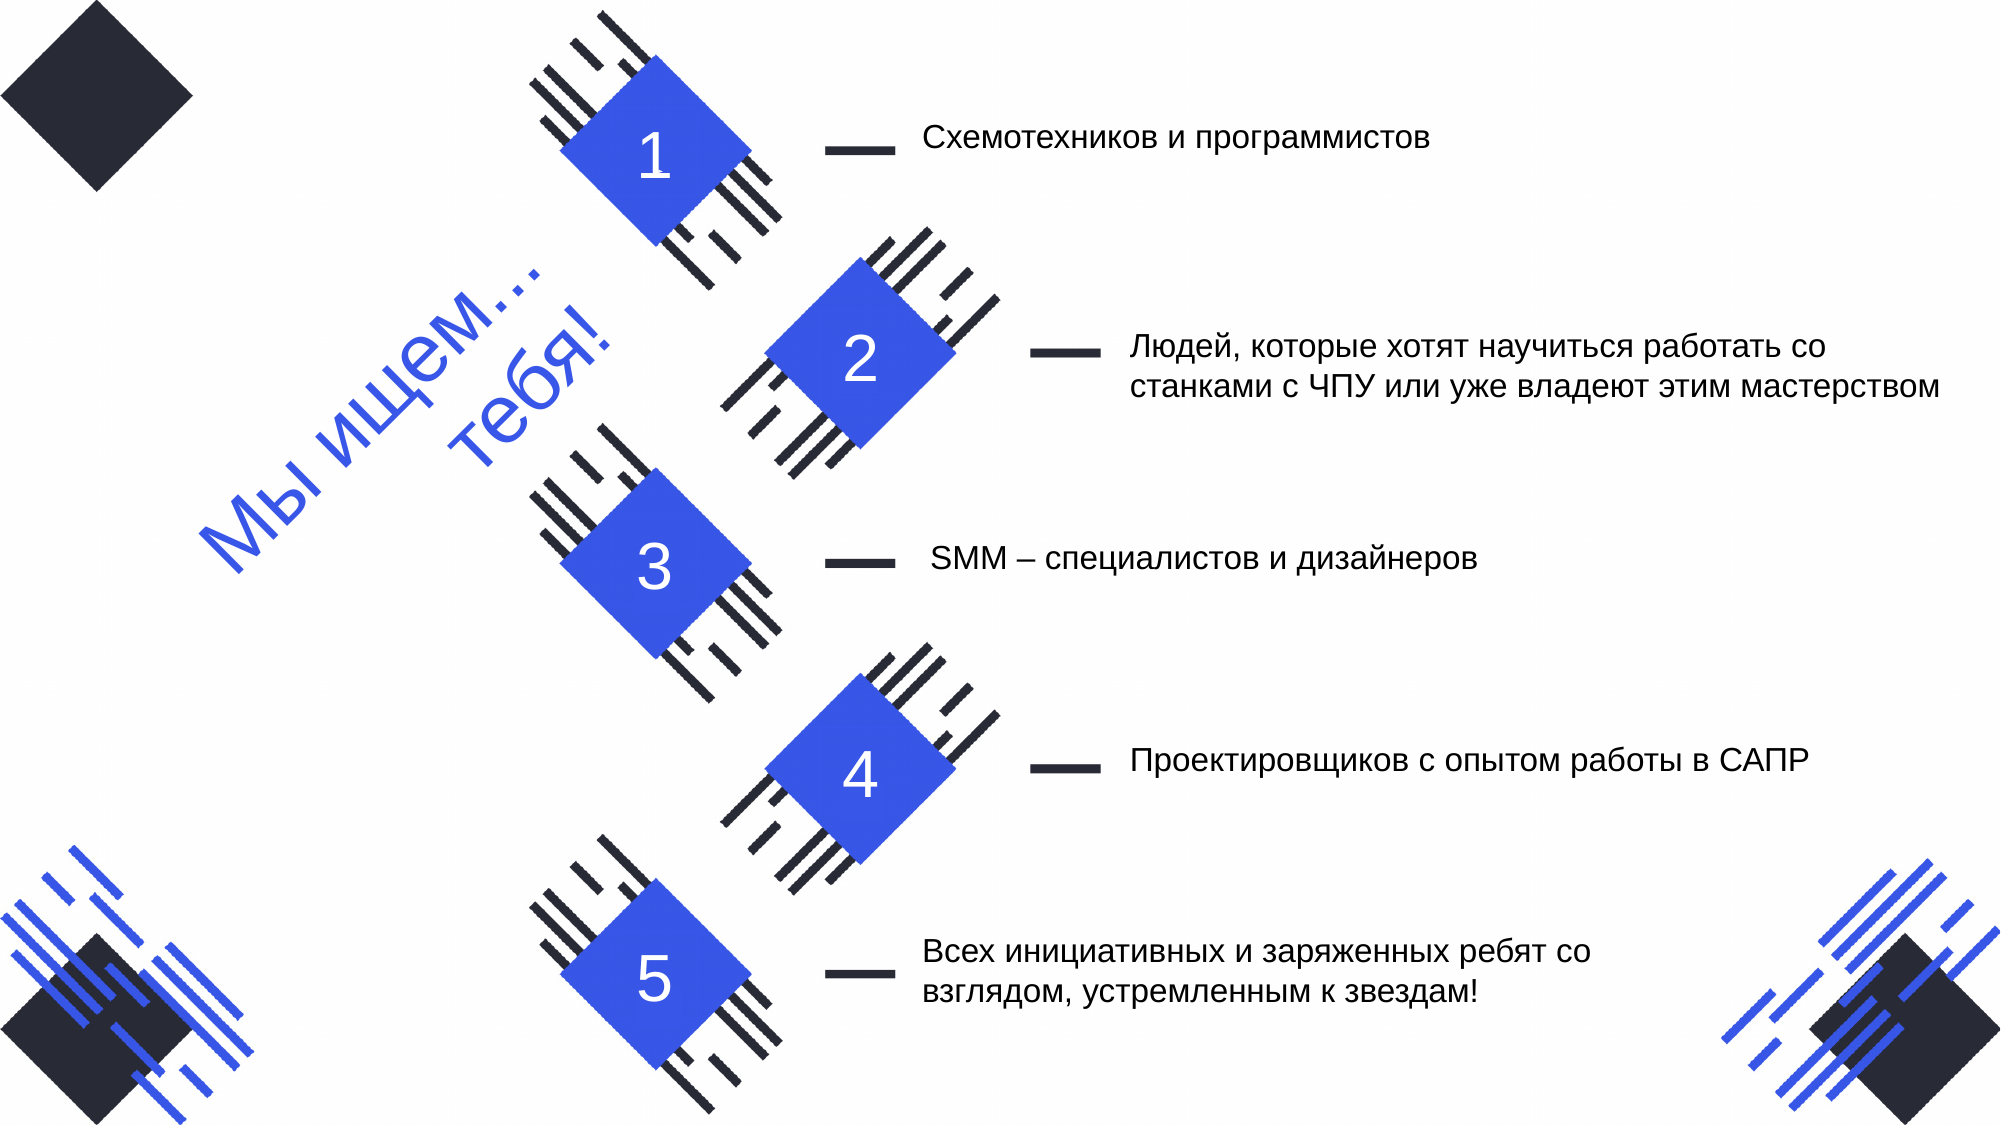

1
Схемотехников и программистов

2
Людей, которые хотят научиться работать со станками с ЧПУ или уже владеют этим мастерством

Мы ищем... тебя!
3
SMM – специалистов и дизайнеров

4
Проектировщиков с опытом работы в САПР

Всех инициативных и заряженных ребят со взглядом, устремленным к звездам!
5